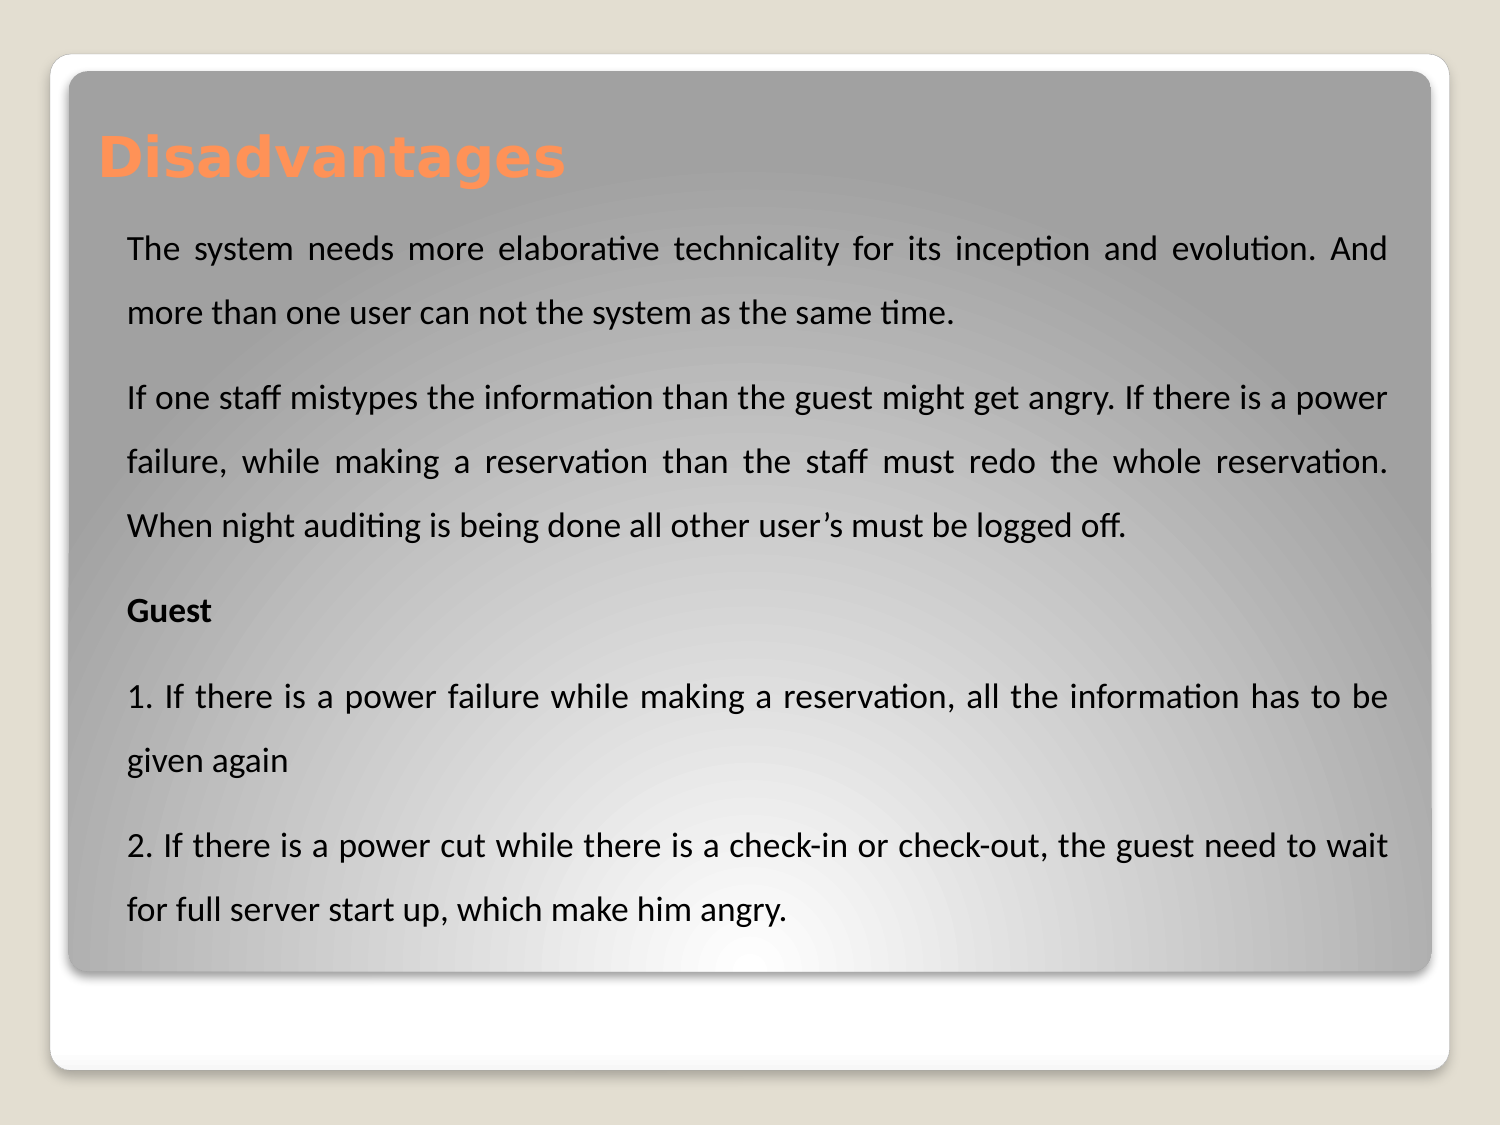

# Disadvantages
The system needs more elaborative technicality for its inception and evolution. And more than one user can not the system as the same time.
If one staff mistypes the information than the guest might get angry. If there is a power failure, while making a reservation than the staff must redo the whole reservation. When night auditing is being done all other user’s must be logged off.
Guest
1. If there is a power failure while making a reservation, all the information has to be given again
2. If there is a power cut while there is a check-in or check-out, the guest need to wait for full server start up, which make him angry.